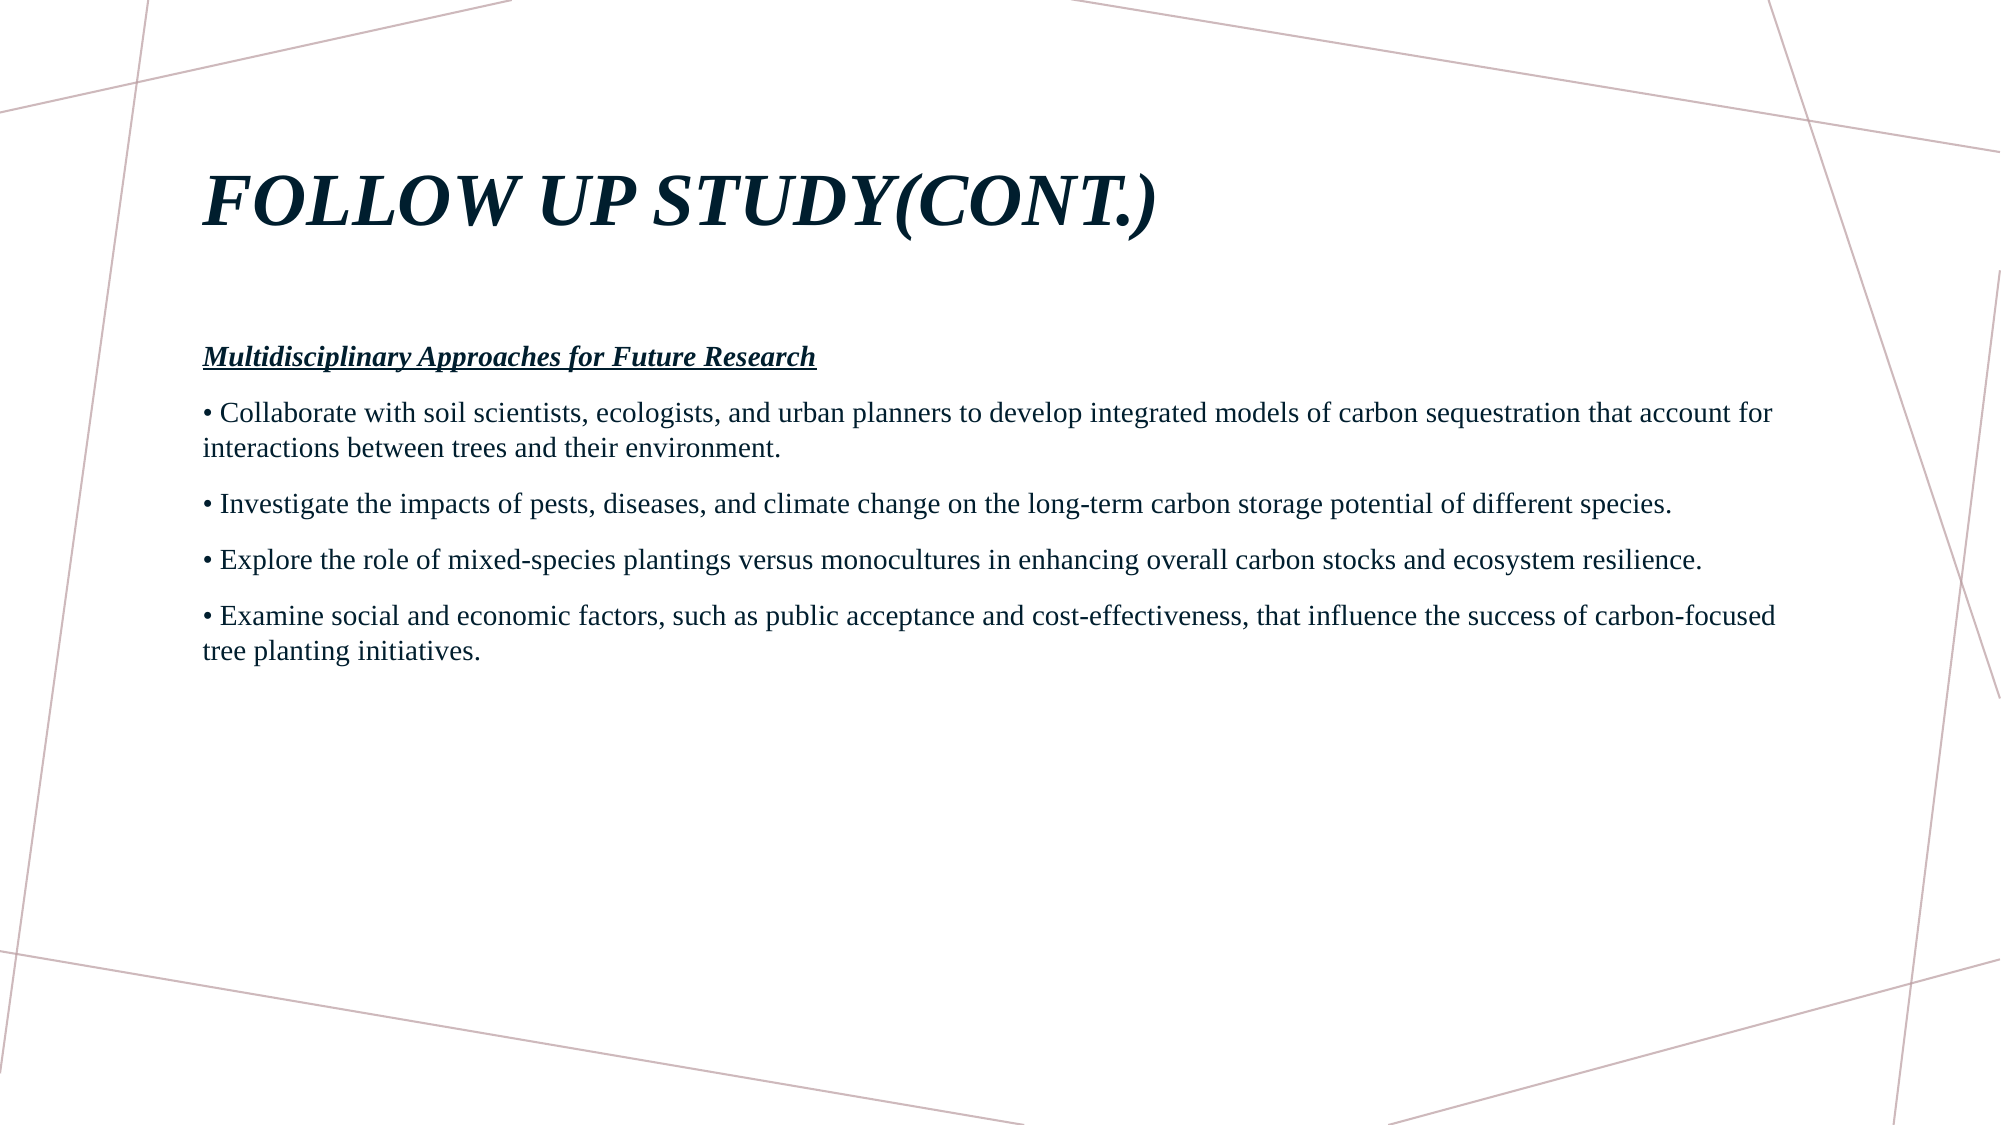

# FOLLOW UP STUDY(cont.)
Multidisciplinary Approaches for Future Research
• Collaborate with soil scientists, ecologists, and urban planners to develop integrated models of carbon sequestration that account for interactions between trees and their environment.
• Investigate the impacts of pests, diseases, and climate change on the long-term carbon storage potential of different species.
• Explore the role of mixed-species plantings versus monocultures in enhancing overall carbon stocks and ecosystem resilience.
• Examine social and economic factors, such as public acceptance and cost-effectiveness, that influence the success of carbon-focused tree planting initiatives.